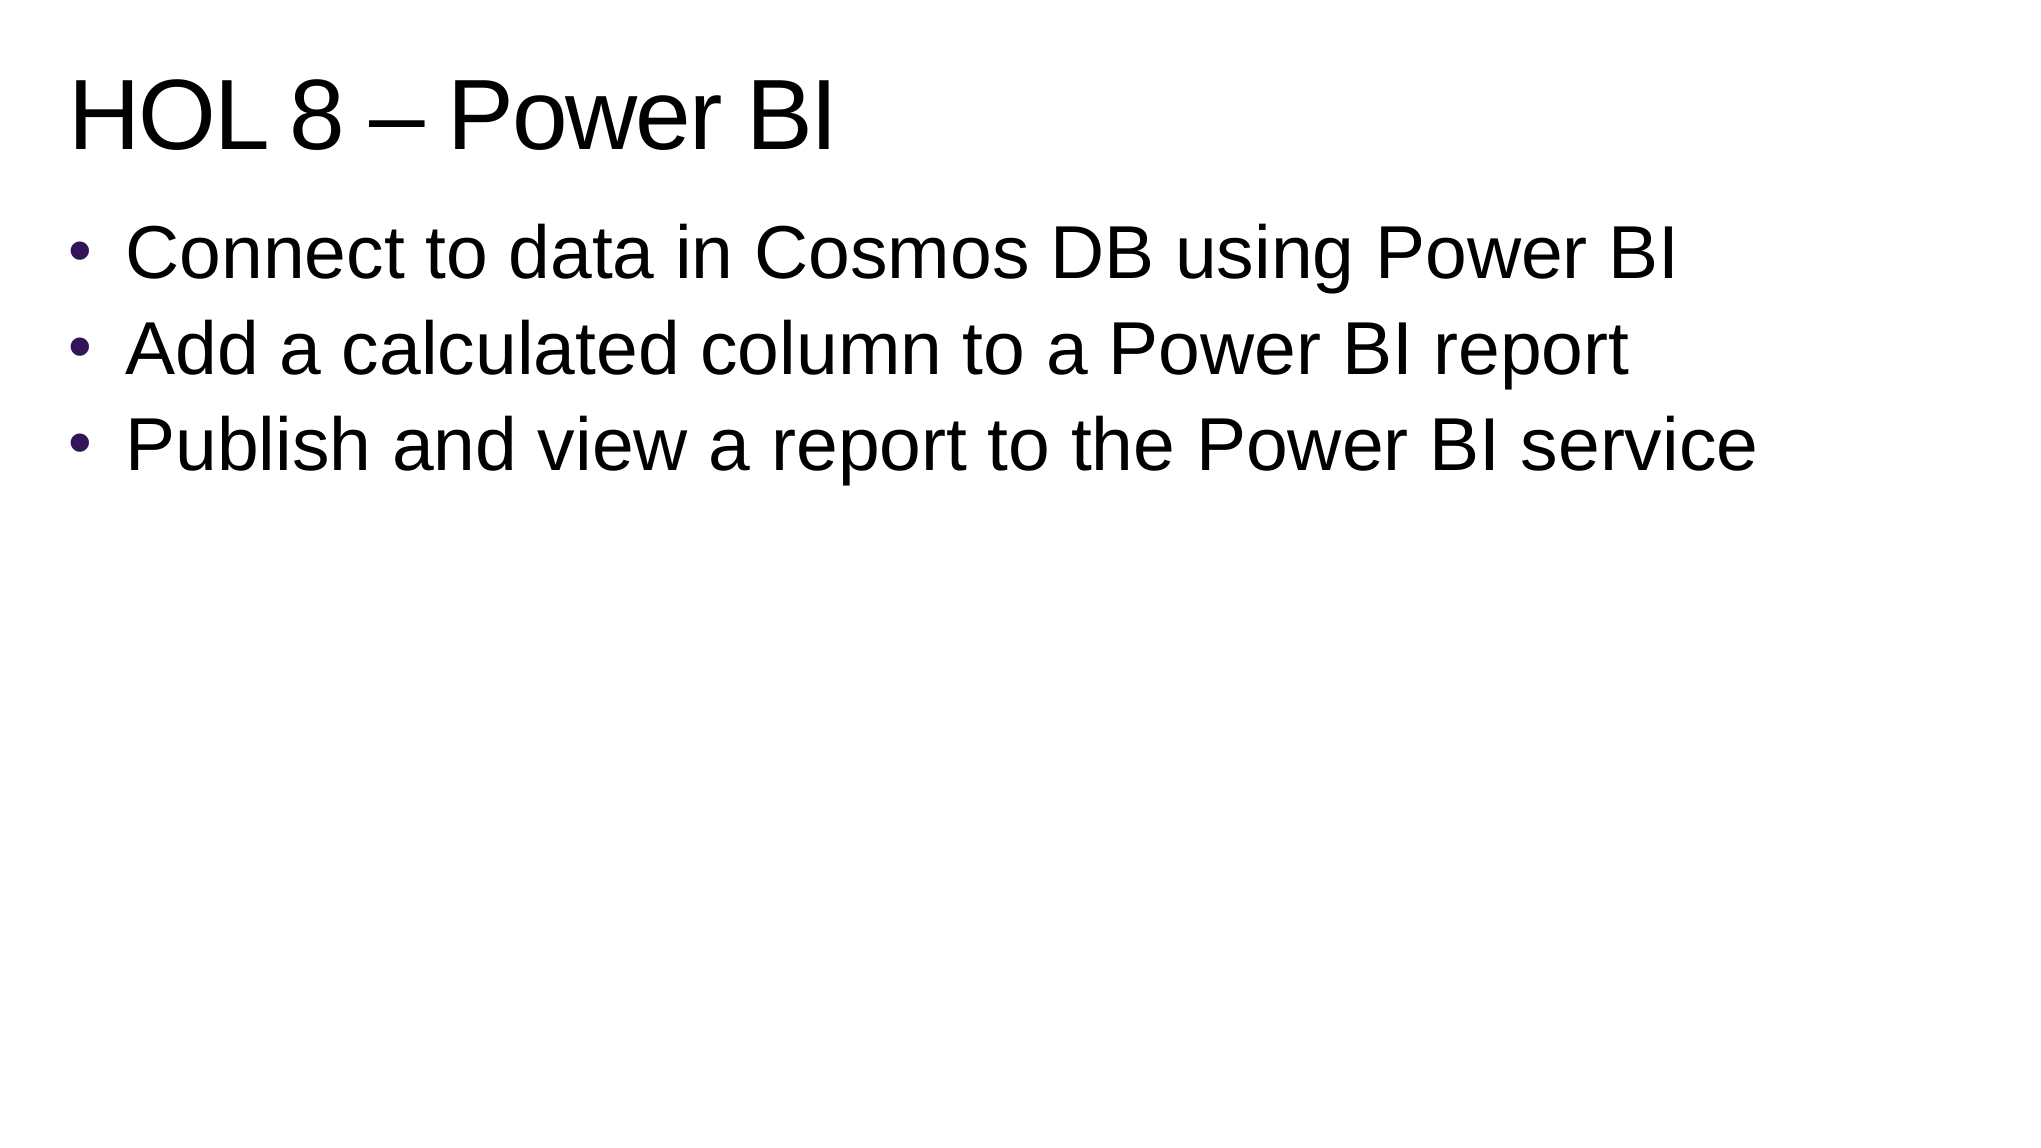

# HOL 8 – Power BI
Connect to data in Cosmos DB using Power BI
Add a calculated column to a Power BI report
Publish and view a report to the Power BI service